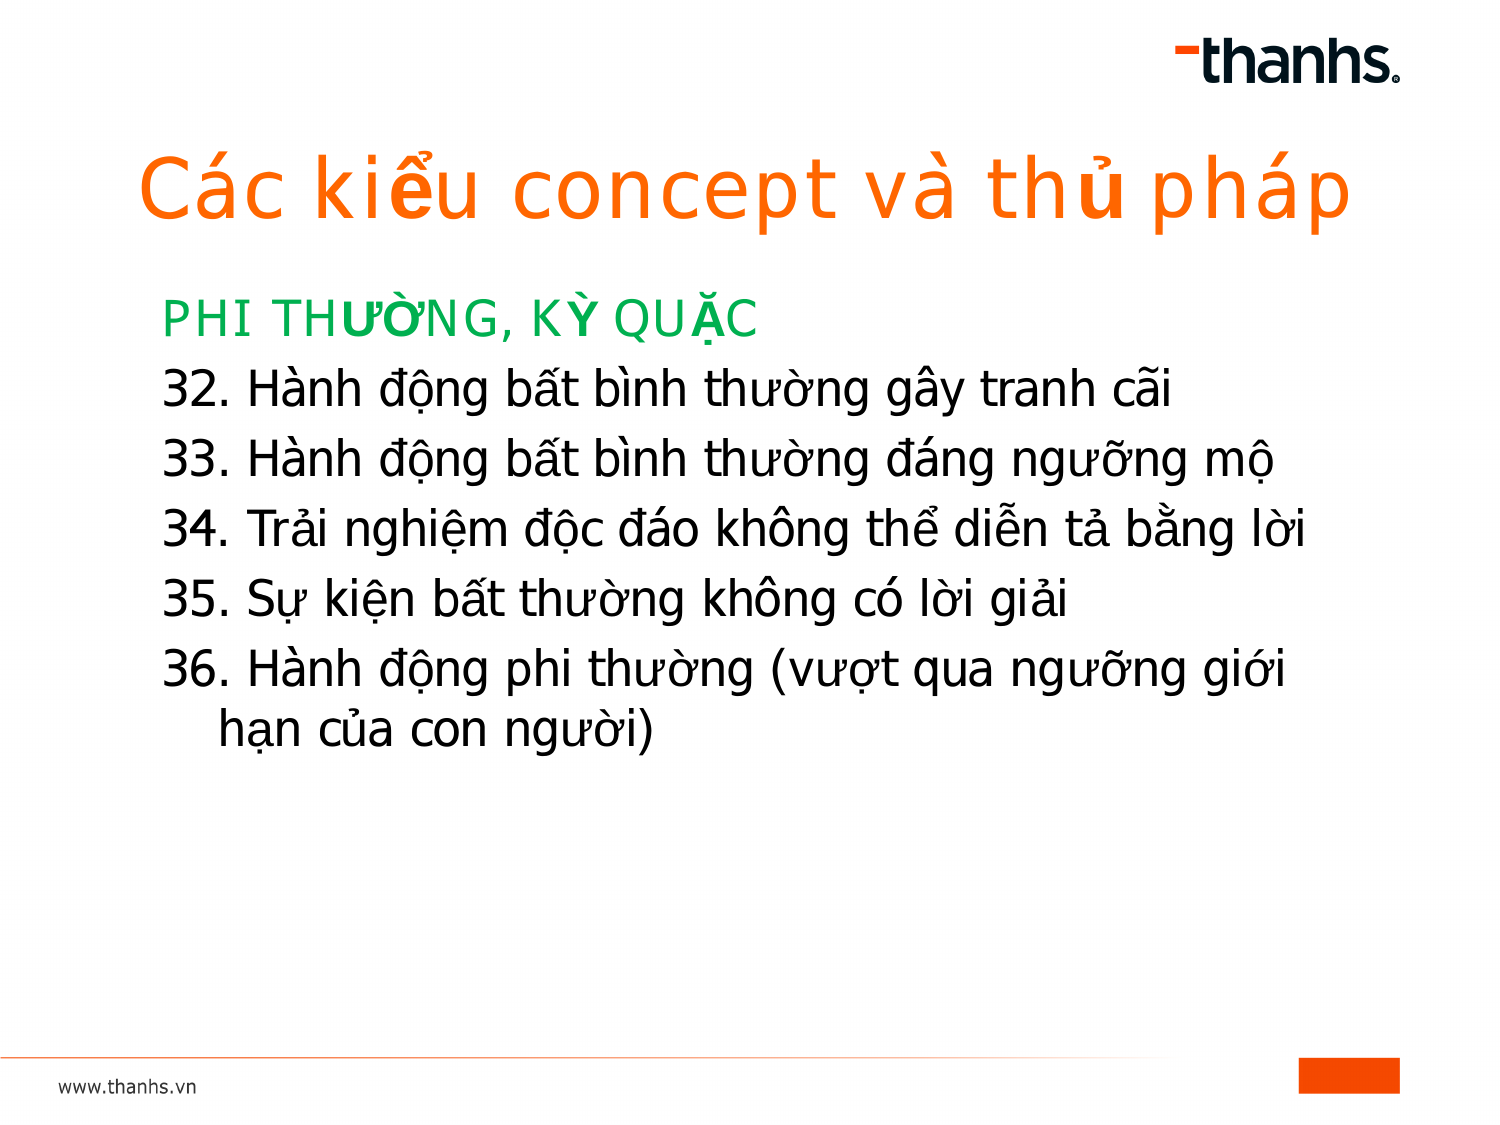

# Các kiểu concept và thủ pháp
PHI THƯỜNG, KỲ QUẶC
32. Hành động bất bình thường gây tranh cãi
33. Hành động bất bình thường đáng ngưỡng mộ
34. Trải nghiệm độc đáo không thể diễn tả bằng lời
35. Sự kiện bất thường không có lời giải
36. Hành động phi thường (vượt qua ngưỡng giới hạn của con người)